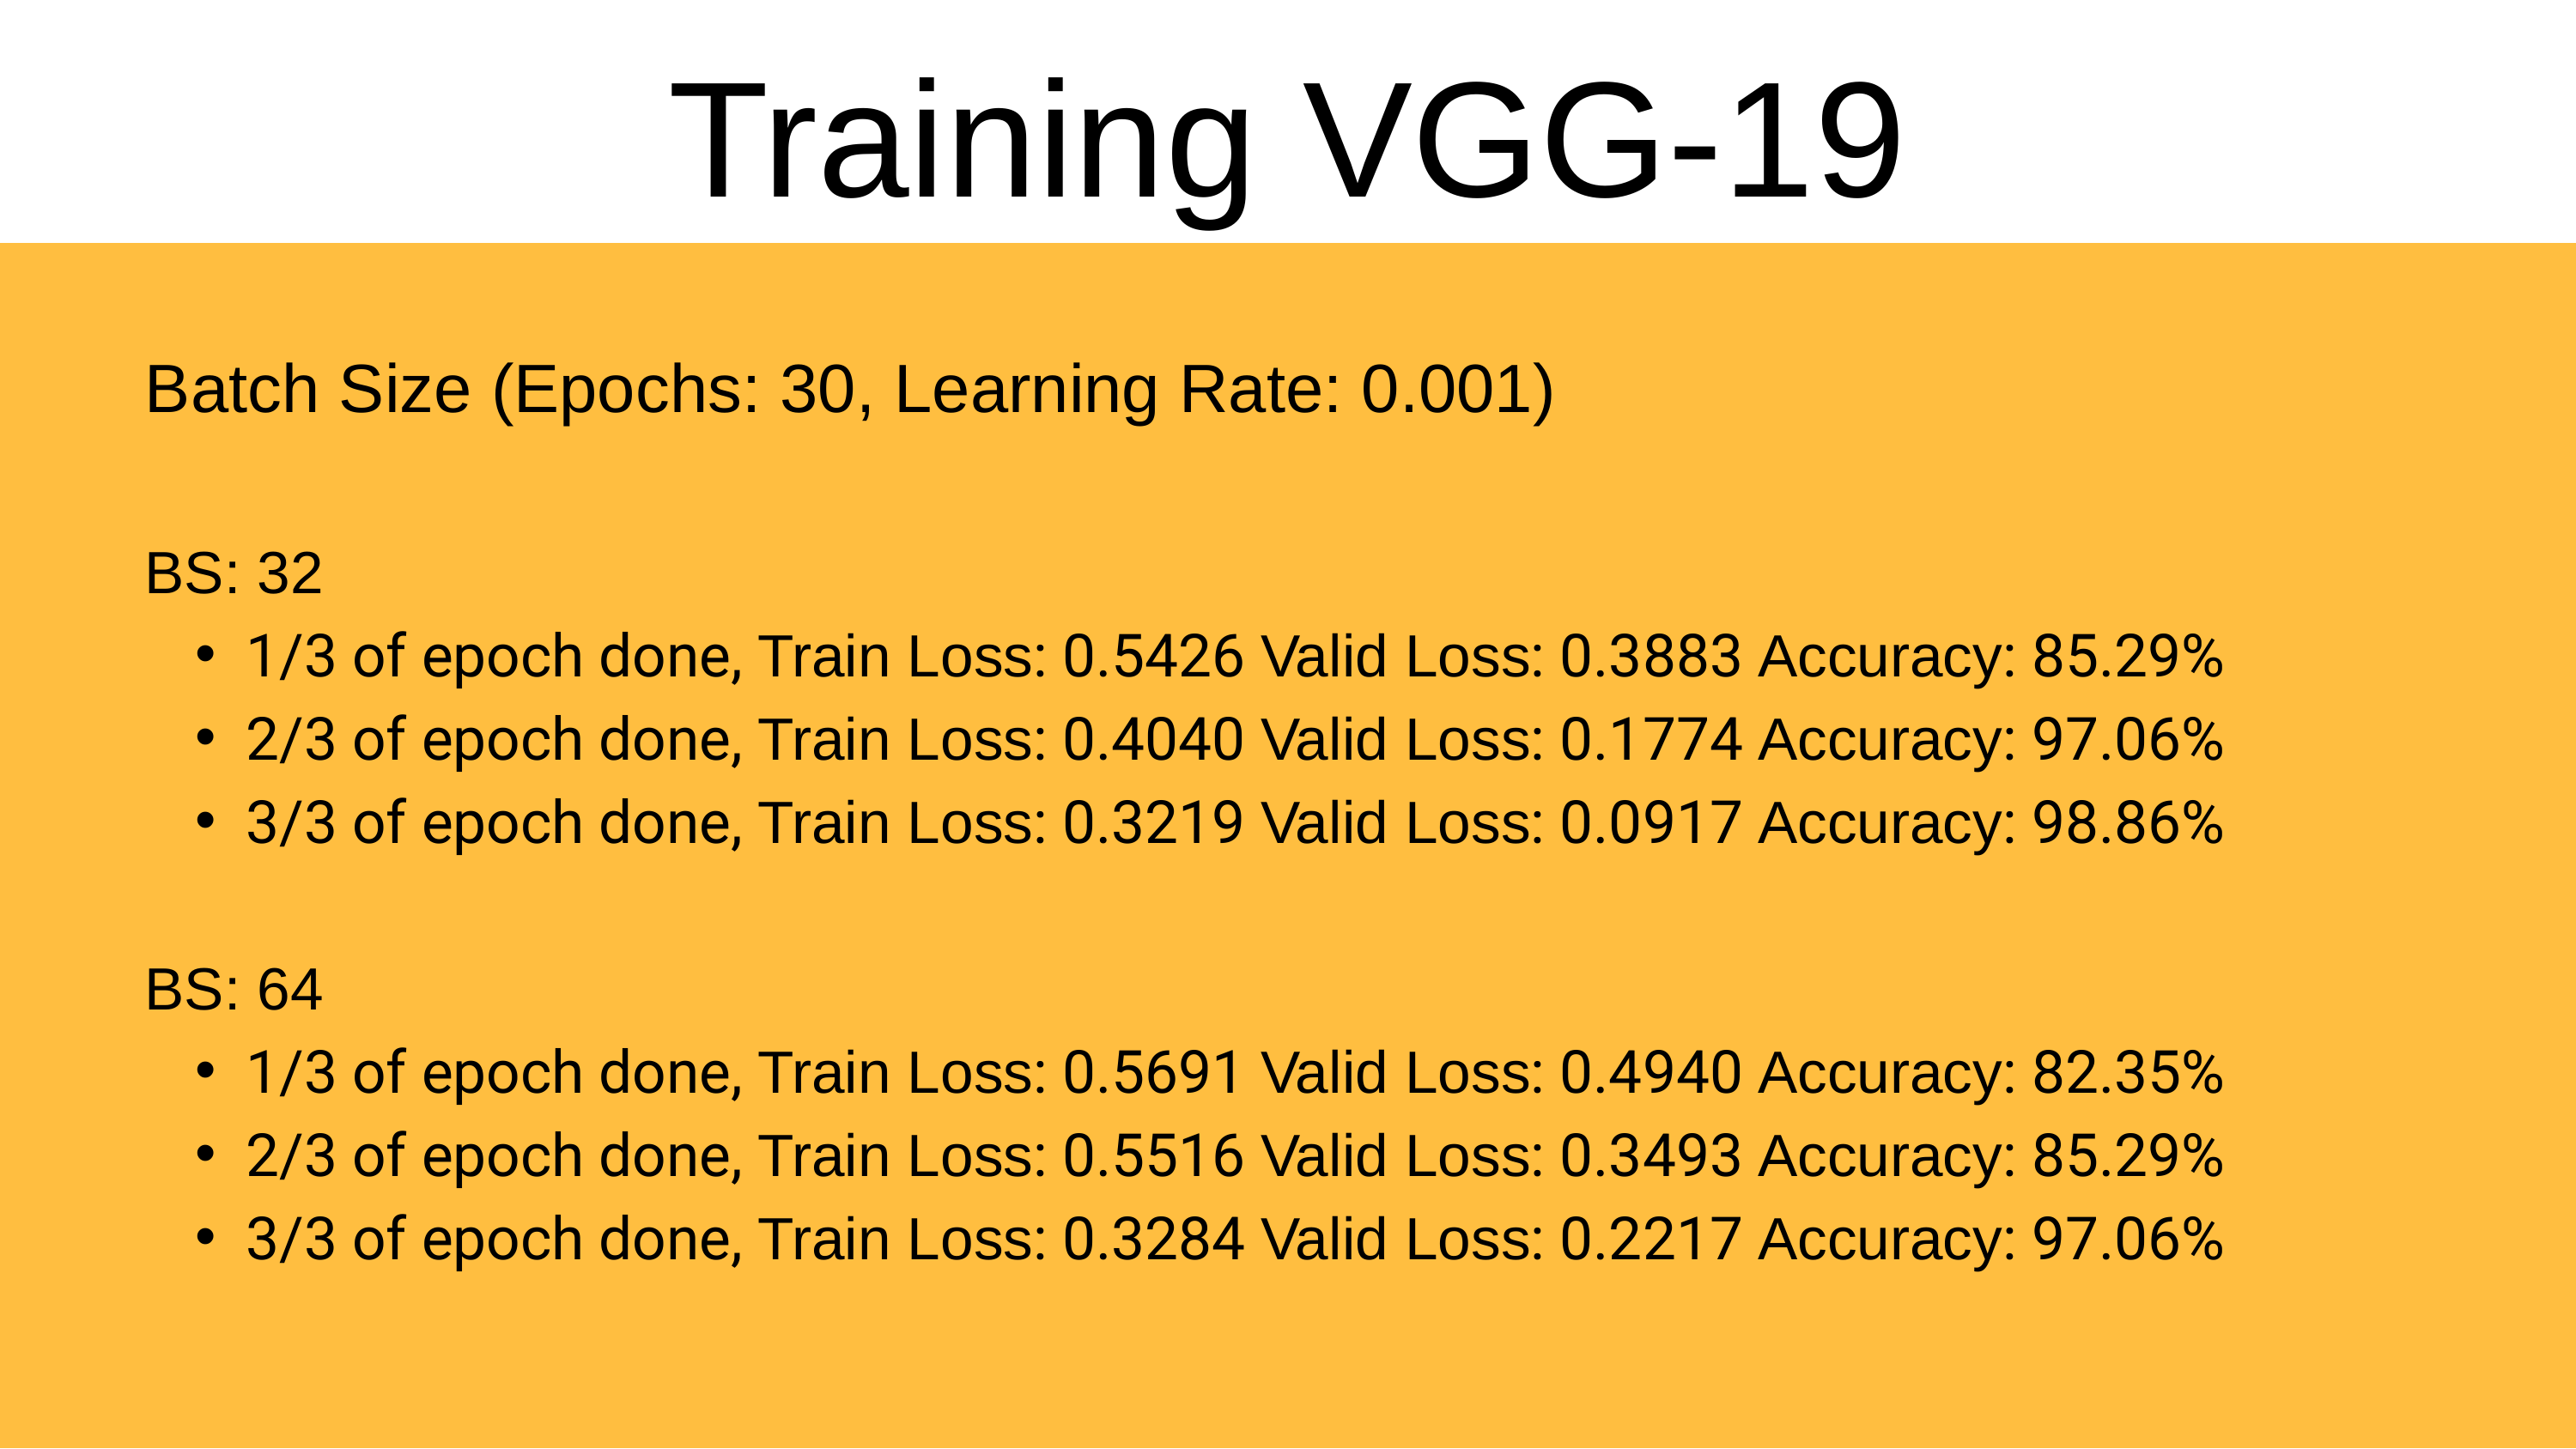

Training VGG-19

Batch Size (Epochs: 30, Learning Rate: 0.001)

BS: 32
1/3 of epoch done, Train Loss: 0.5426 Valid Loss: 0.3883 Accuracy: 85.29%
2/3 of epoch done, Train Loss: 0.4040 Valid Loss: 0.1774 Accuracy: 97.06%
3/3 of epoch done, Train Loss: 0.3219 Valid Loss: 0.0917 Accuracy: 98.86%

BS: 64
1/3 of epoch done, Train Loss: 0.5691 Valid Loss: 0.4940 Accuracy: 82.35%
2/3 of epoch done, Train Loss: 0.5516 Valid Loss: 0.3493 Accuracy: 85.29%
3/3 of epoch done, Train Loss: 0.3284 Valid Loss: 0.2217 Accuracy: 97.06%